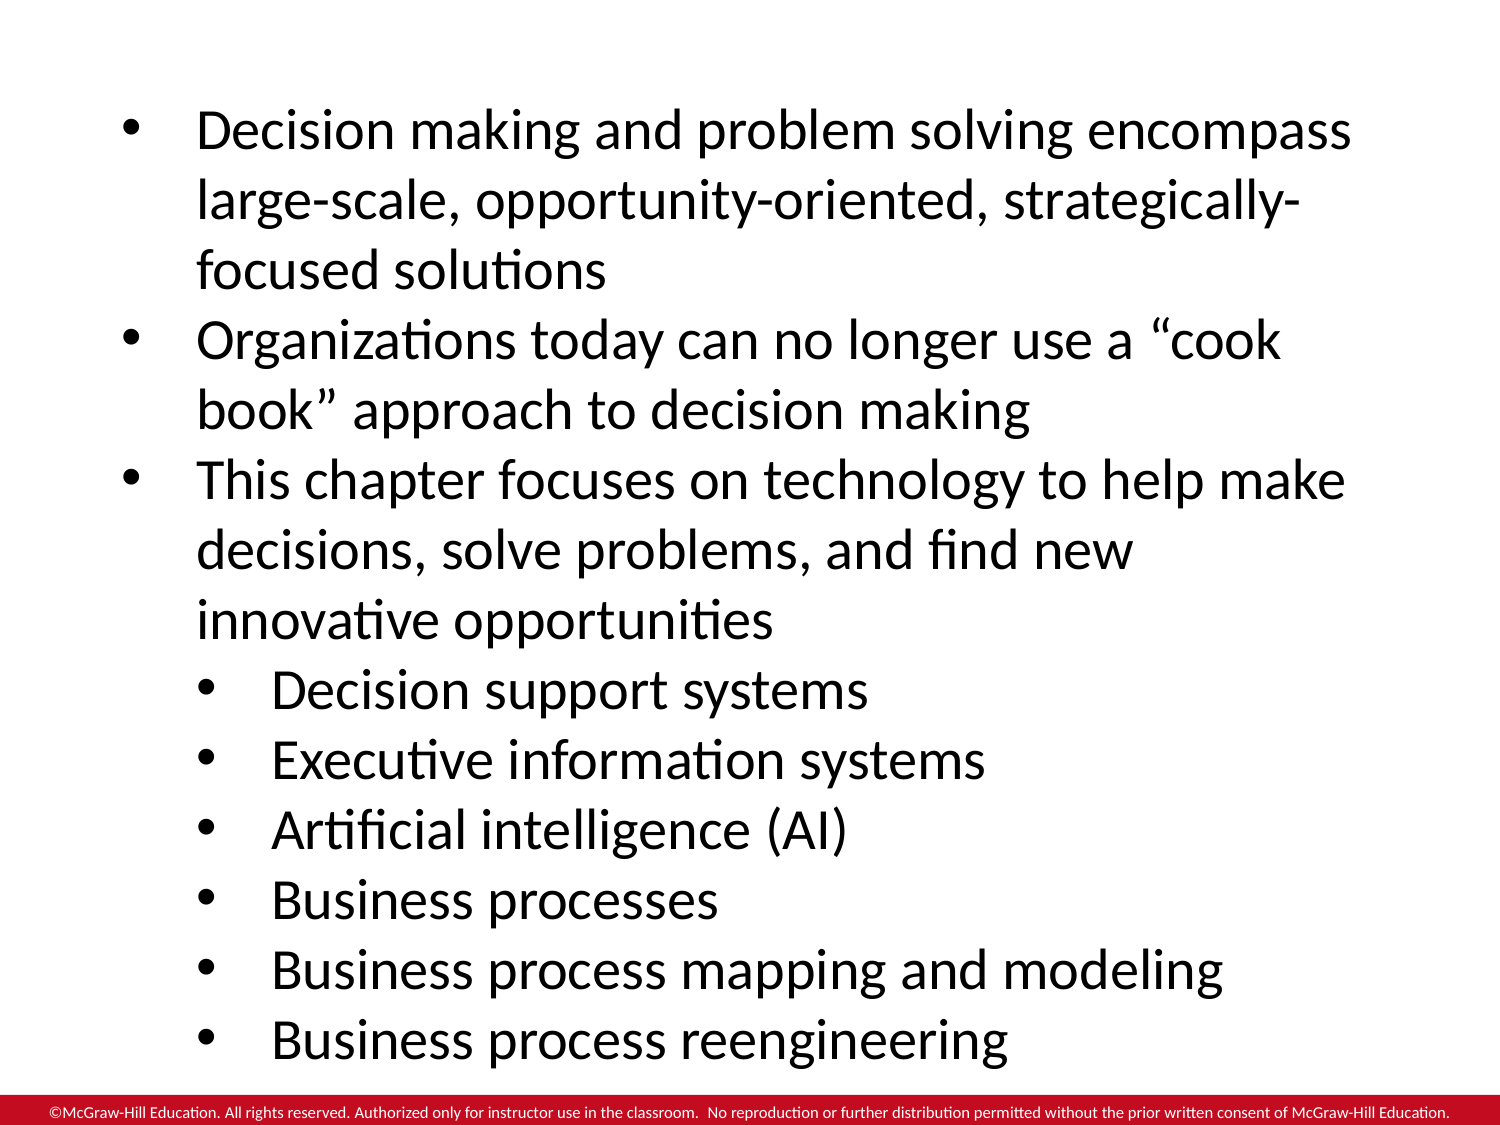

Decision making and problem solving encompass large-scale, opportunity-oriented, strategically-focused solutions
Organizations today can no longer use a “cook book” approach to decision making
This chapter focuses on technology to help make decisions, solve problems, and find new innovative opportunities
Decision support systems
Executive information systems
Artificial intelligence (AI)
Business processes
Business process mapping and modeling
Business process reengineering